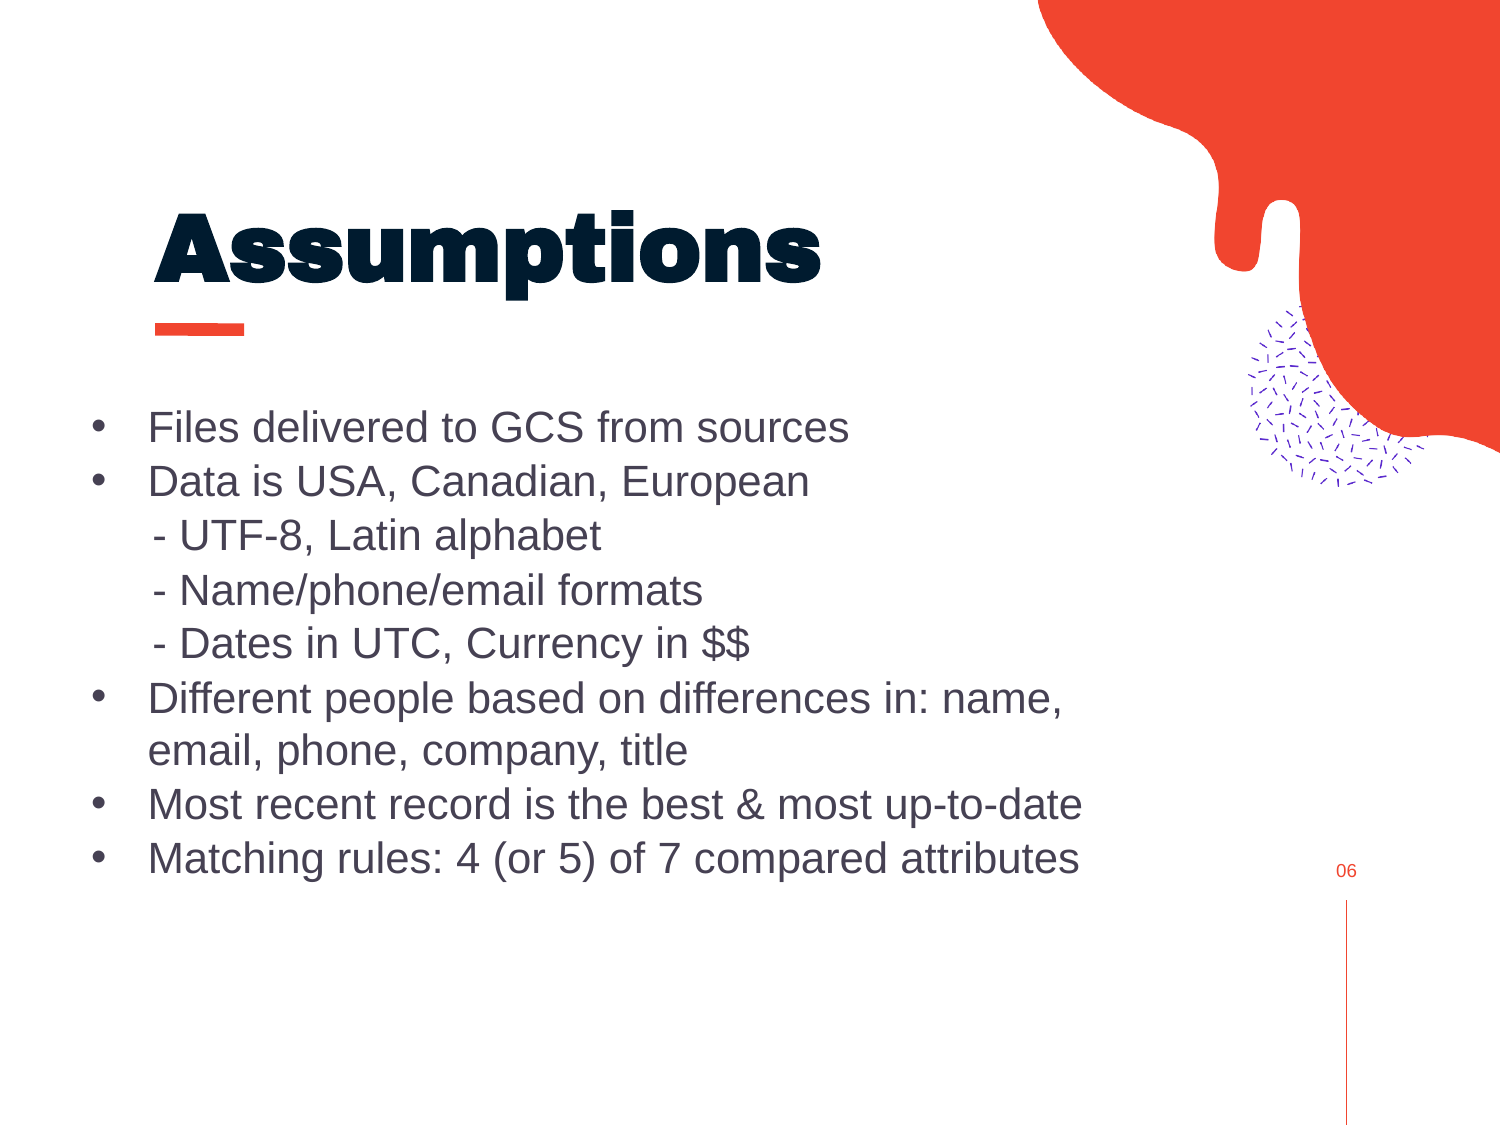

# Assumptions

Files delivered to GCS from sources
Data is USA, Canadian, European
     - UTF-8, Latin alphabet
     - Name/phone/email formats
     - Dates in UTC, Currency in $$
Different people based on differences in: name, email, phone, company, title
Most recent record is the best & most up-to-date
Matching rules: 4 (or 5) of 7 compared attributes

06